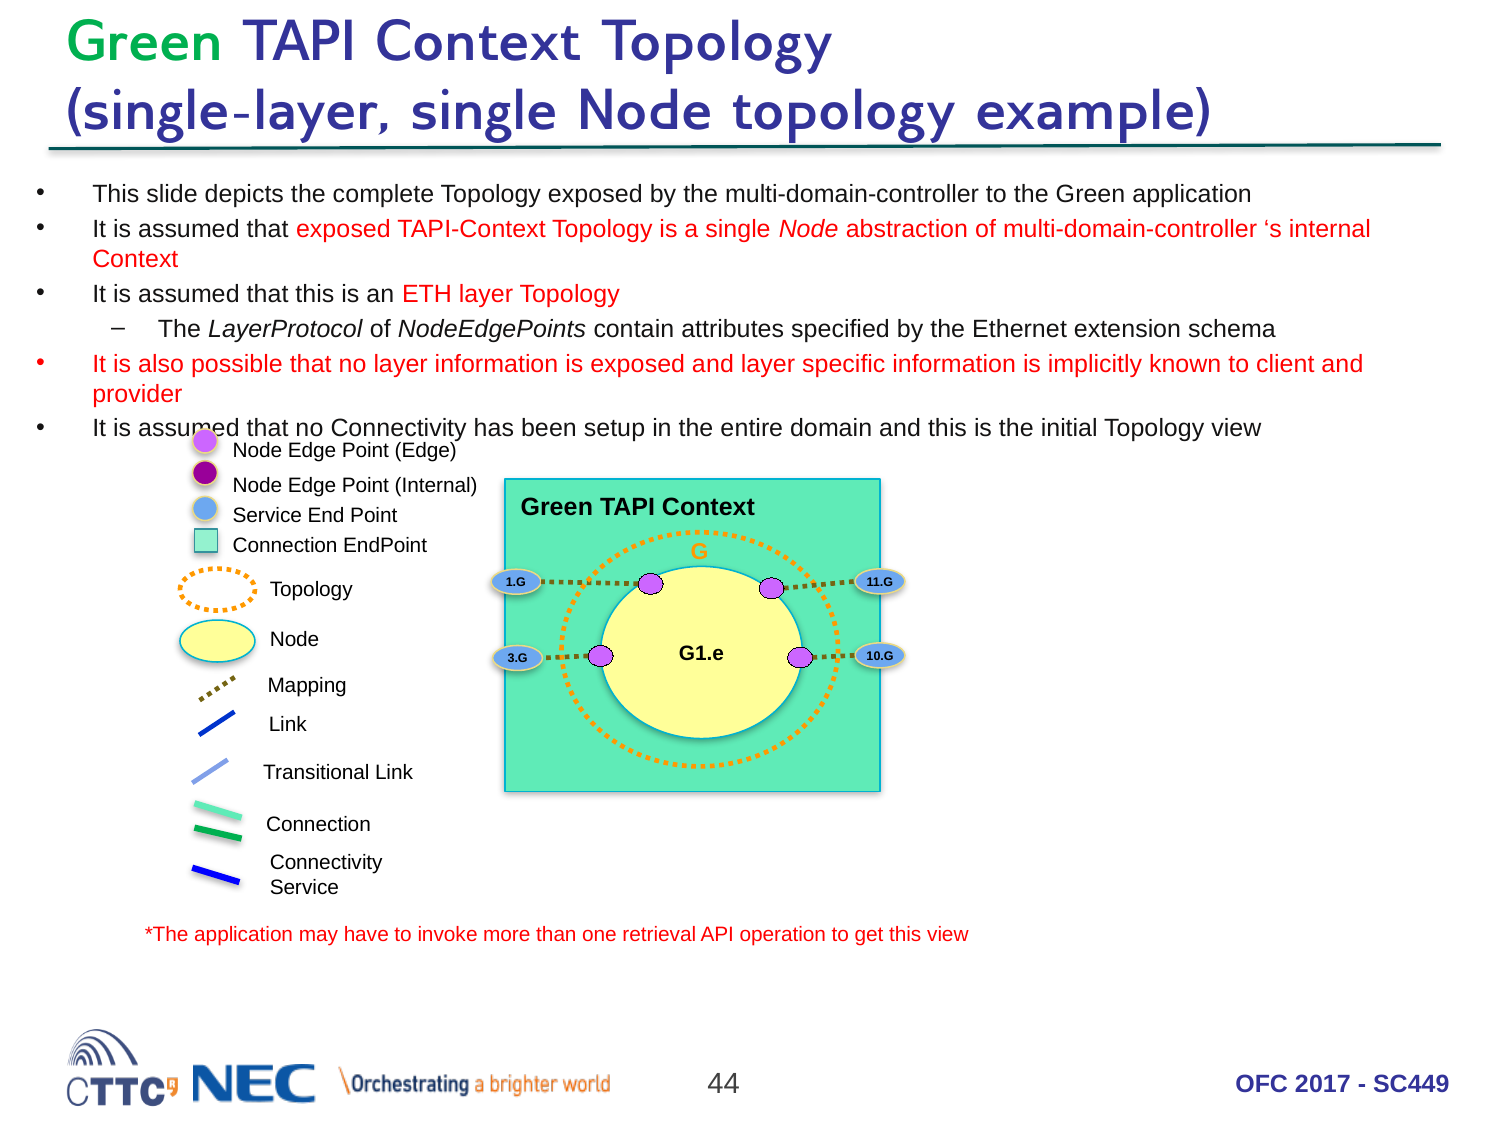

# Green TAPI Context Topology (single-layer, single Node topology example)
This slide depicts the complete Topology exposed by the multi-domain-controller to the Green application
It is assumed that exposed TAPI-Context Topology is a single Node abstraction of multi-domain-controller ‘s internal Context
It is assumed that this is an ETH layer Topology
The LayerProtocol of NodeEdgePoints contain attributes specified by the Ethernet extension schema
It is also possible that no layer information is exposed and layer specific information is implicitly known to client and provider
It is assumed that no Connectivity has been setup in the entire domain and this is the initial Topology view

Node Edge Point (Edge)

Node Edge Point (Internal)
Service End Point

Connection EndPoint

Topology
Node

Mapping
Link
Transitional Link
Connection
Connectivity Service

Green TAPI Context
G

G1.e
11.G
1.G

10.G
3.G

*The application may have to invoke more than one retrieval API operation to get this view
44
OFC 2017 - SC449